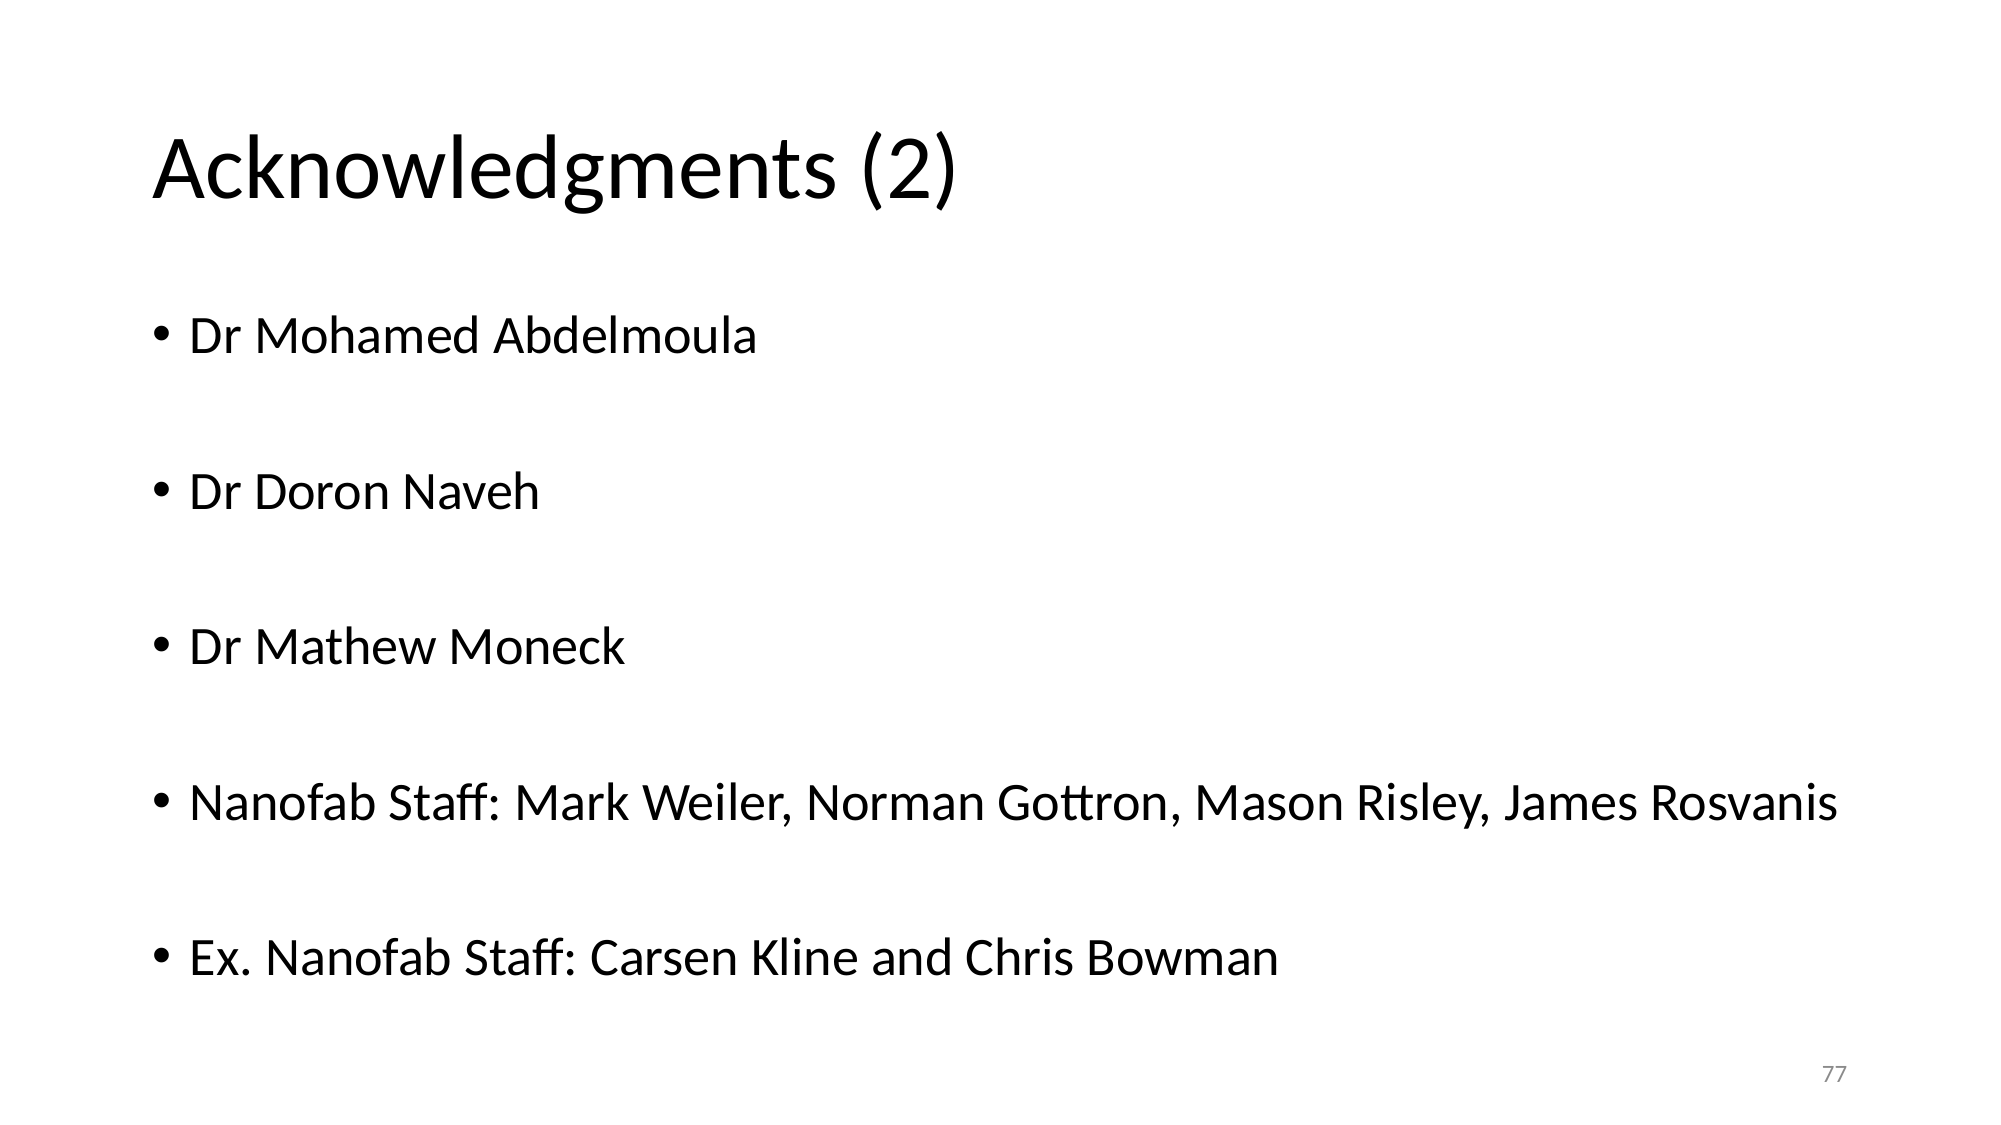

# Acknowledgments (2)
Dr Mohamed Abdelmoula

Dr Doron Naveh

Dr Mathew Moneck

Nanofab Staff: Mark Weiler, Norman Gottron, Mason Risley, James Rosvanis

Ex. Nanofab Staff: Carsen Kline and Chris Bowman

77